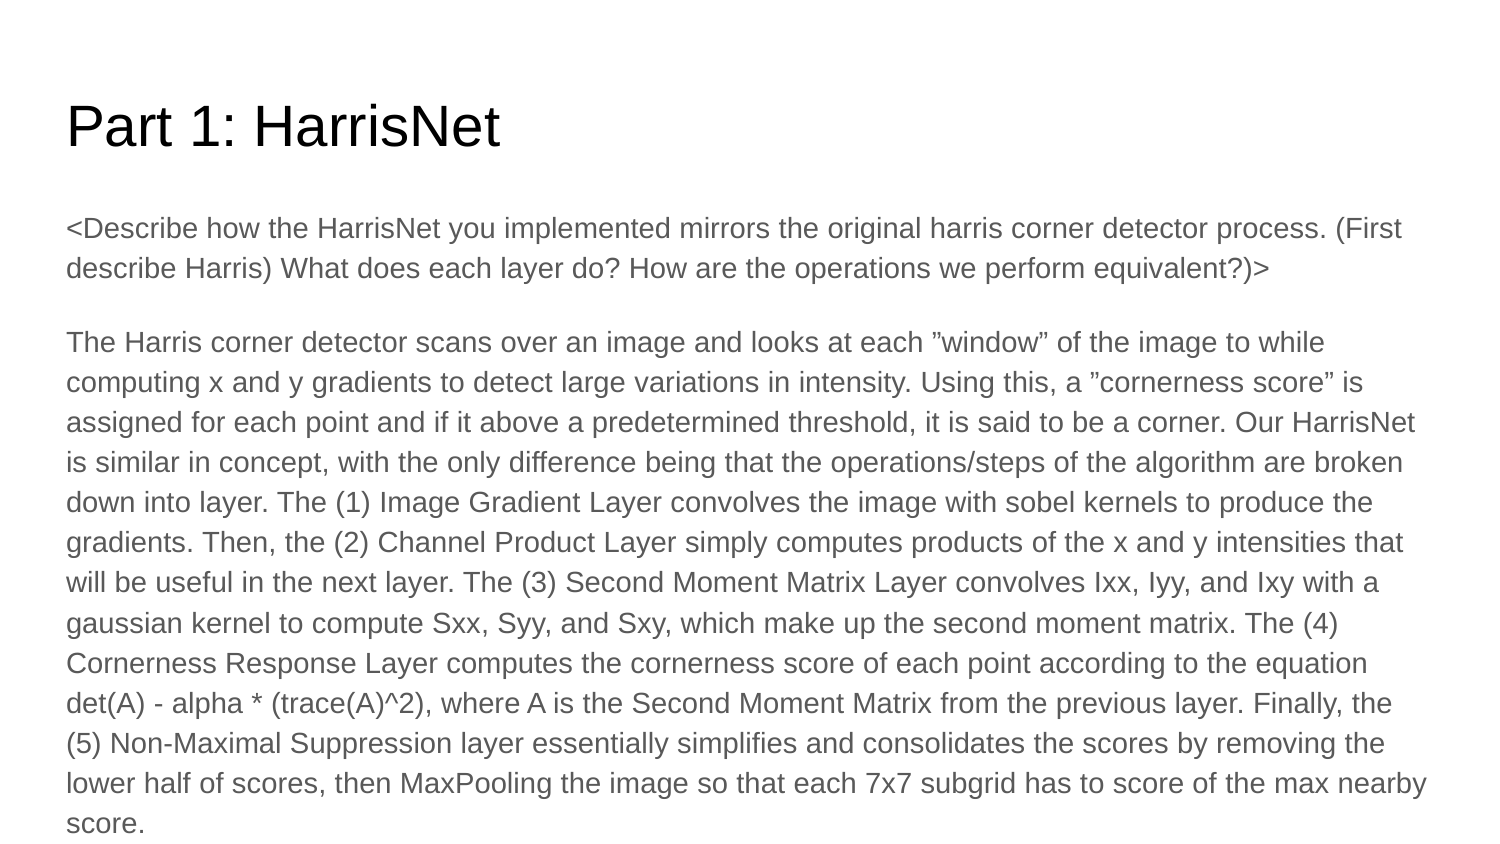

# Part 1: HarrisNet
<Describe how the HarrisNet you implemented mirrors the original harris corner detector process. (First describe Harris) What does each layer do? How are the operations we perform equivalent?)>
The Harris corner detector scans over an image and looks at each ”window” of the image to while computing x and y gradients to detect large variations in intensity. Using this, a ”cornerness score” is assigned for each point and if it above a predetermined threshold, it is said to be a corner. Our HarrisNet is similar in concept, with the only difference being that the operations/steps of the algorithm are broken down into layer. The (1) Image Gradient Layer convolves the image with sobel kernels to produce the gradients. Then, the (2) Channel Product Layer simply computes products of the x and y intensities that will be useful in the next layer. The (3) Second Moment Matrix Layer convolves Ixx, Iyy, and Ixy with a gaussian kernel to compute Sxx, Syy, and Sxy, which make up the second moment matrix. The (4) Cornerness Response Layer computes the cornerness score of each point according to the equation det(A) - alpha * (trace(A)^2), where A is the Second Moment Matrix from the previous layer. Finally, the (5) Non-Maximal Suppression layer essentially simplifies and consolidates the scores by removing the lower half of scores, then MaxPooling the image so that each 7x7 subgrid has to score of the max nearby score.